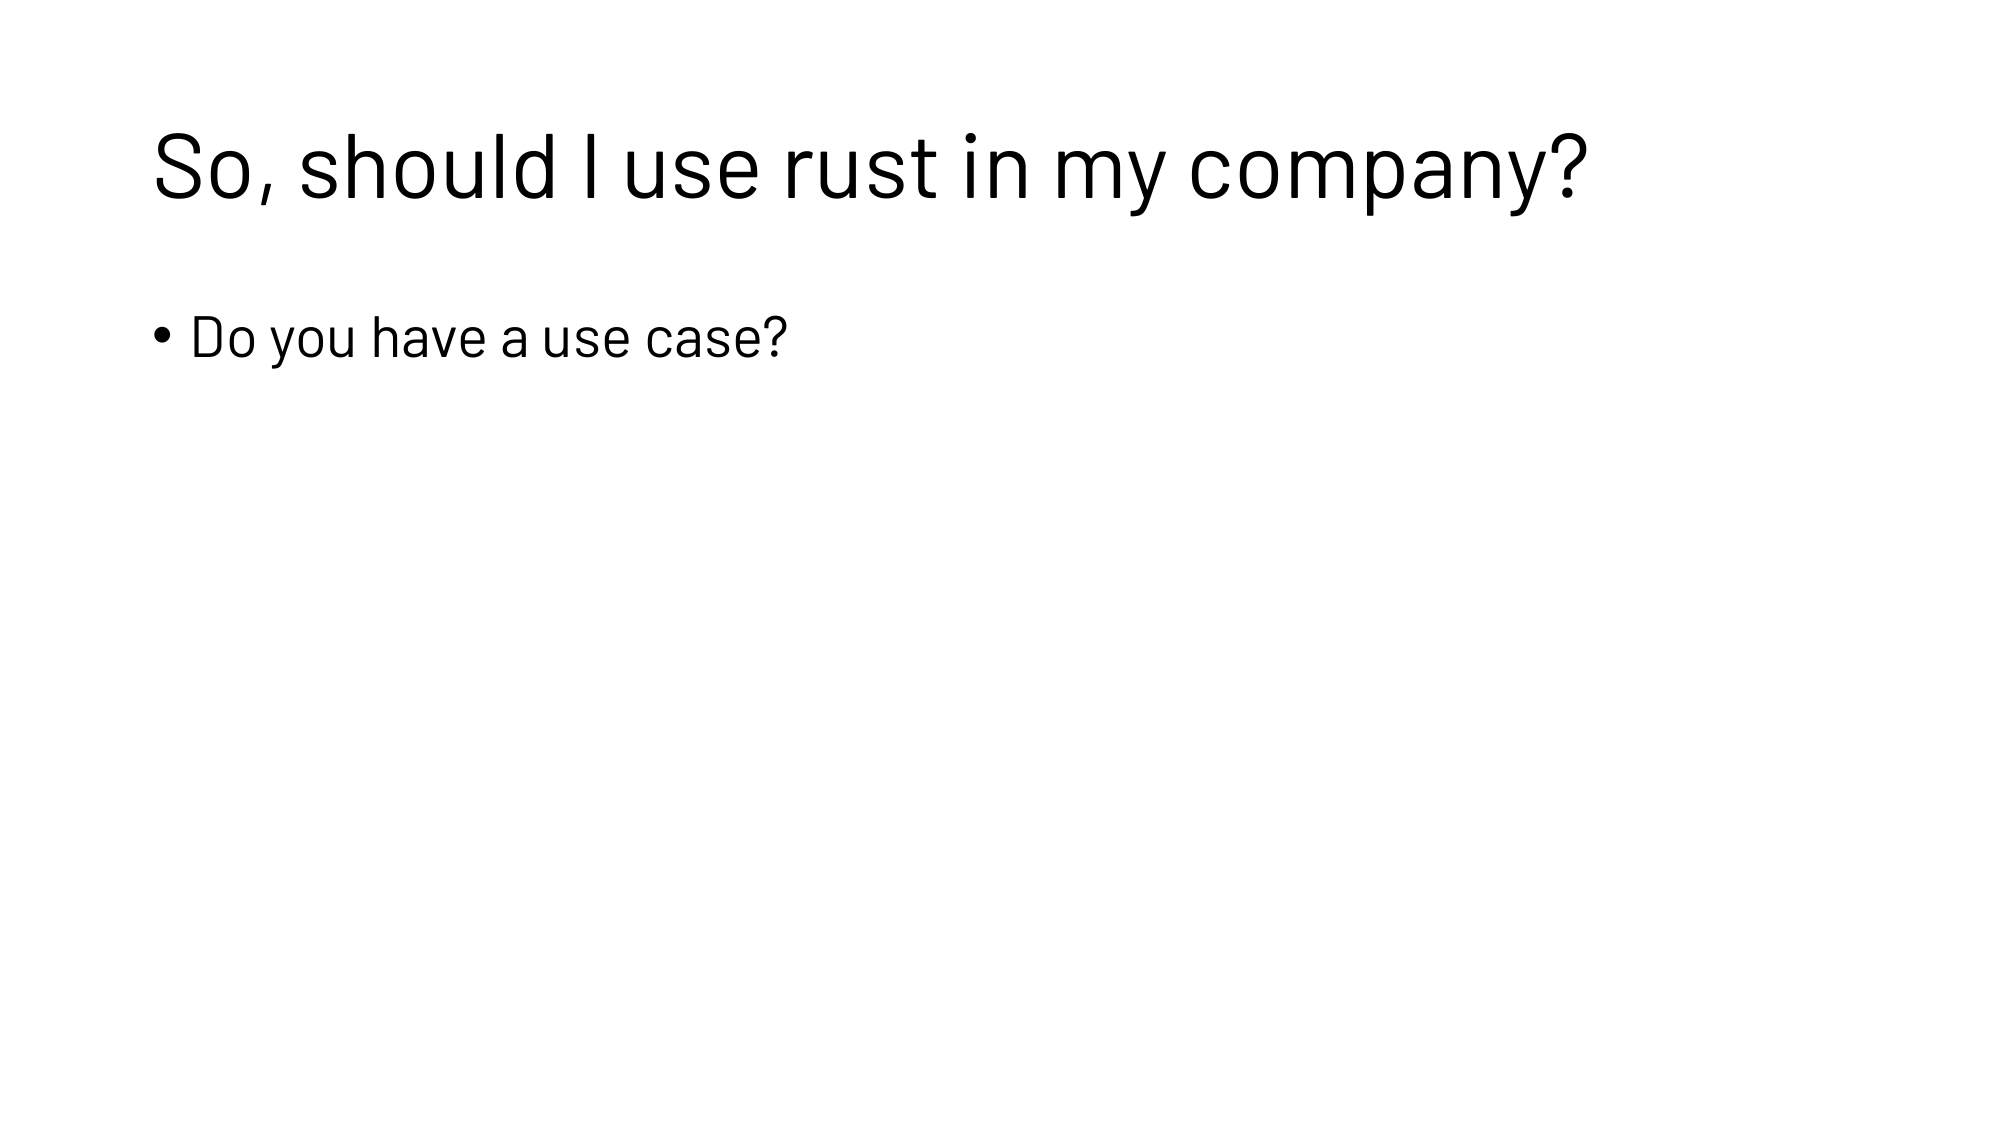

# So, should I use rust in my company?
Do you have a use case?